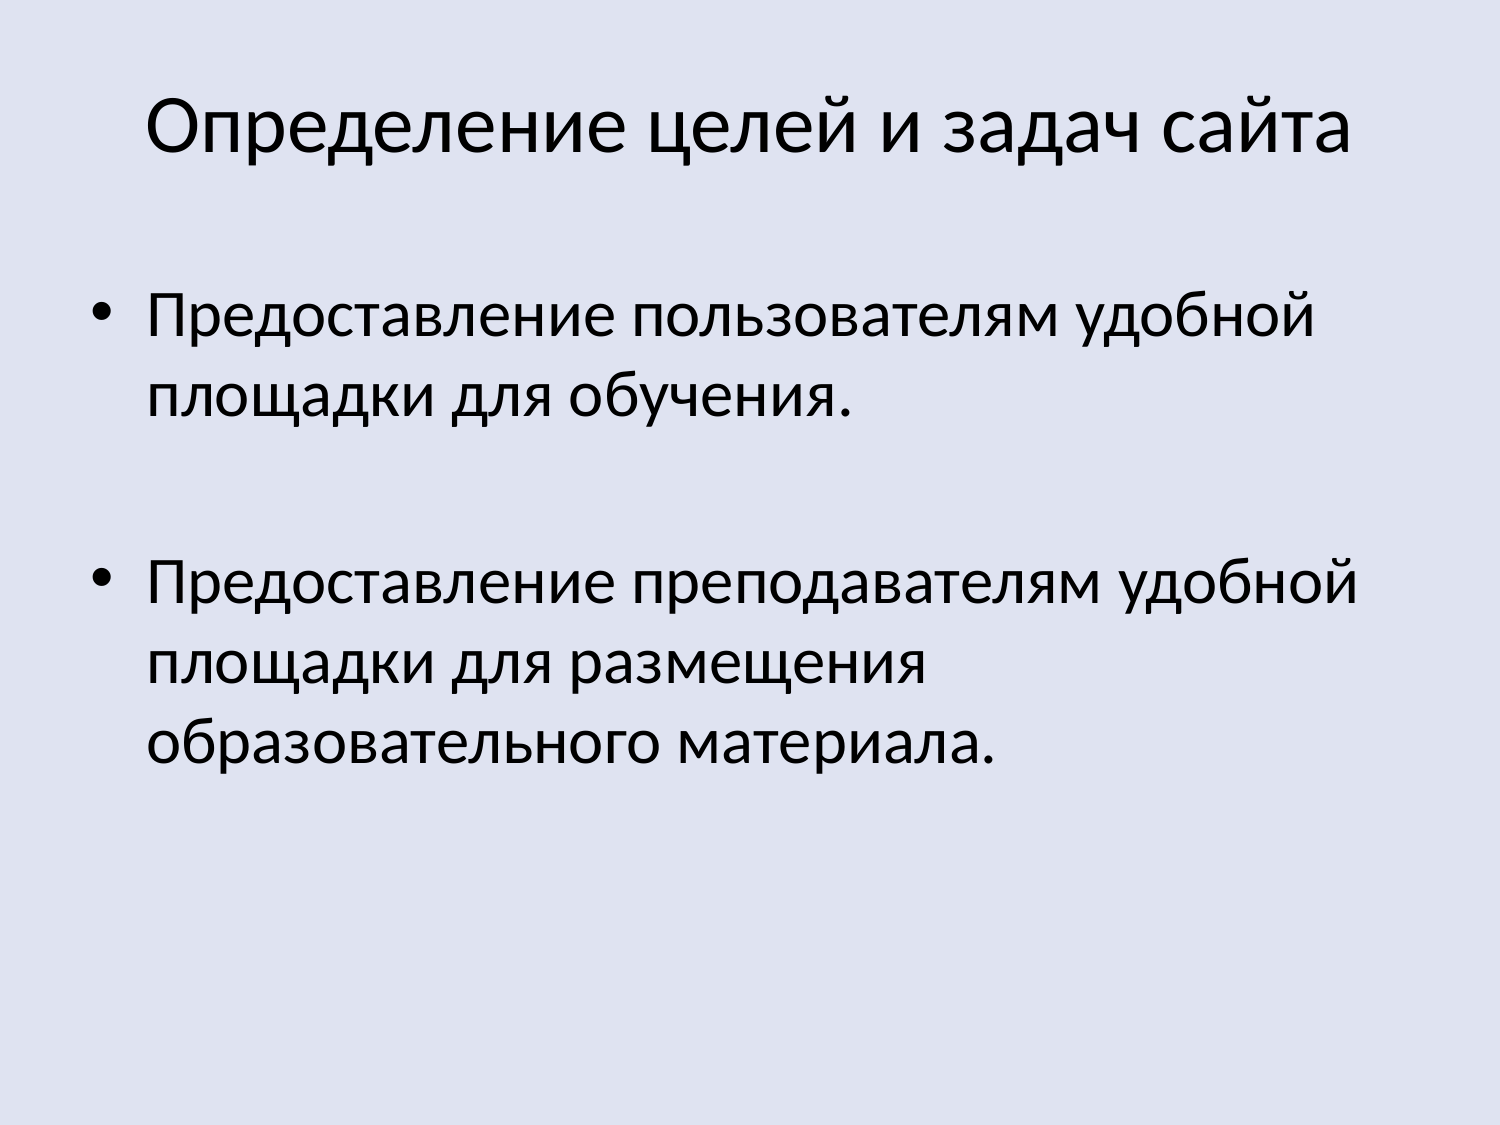

# Определение целей и задач сайта
Предоставление пользователям удобной площадки для обучения.

Предоставление преподавателям удобной площадки для размещения образовательного материала.